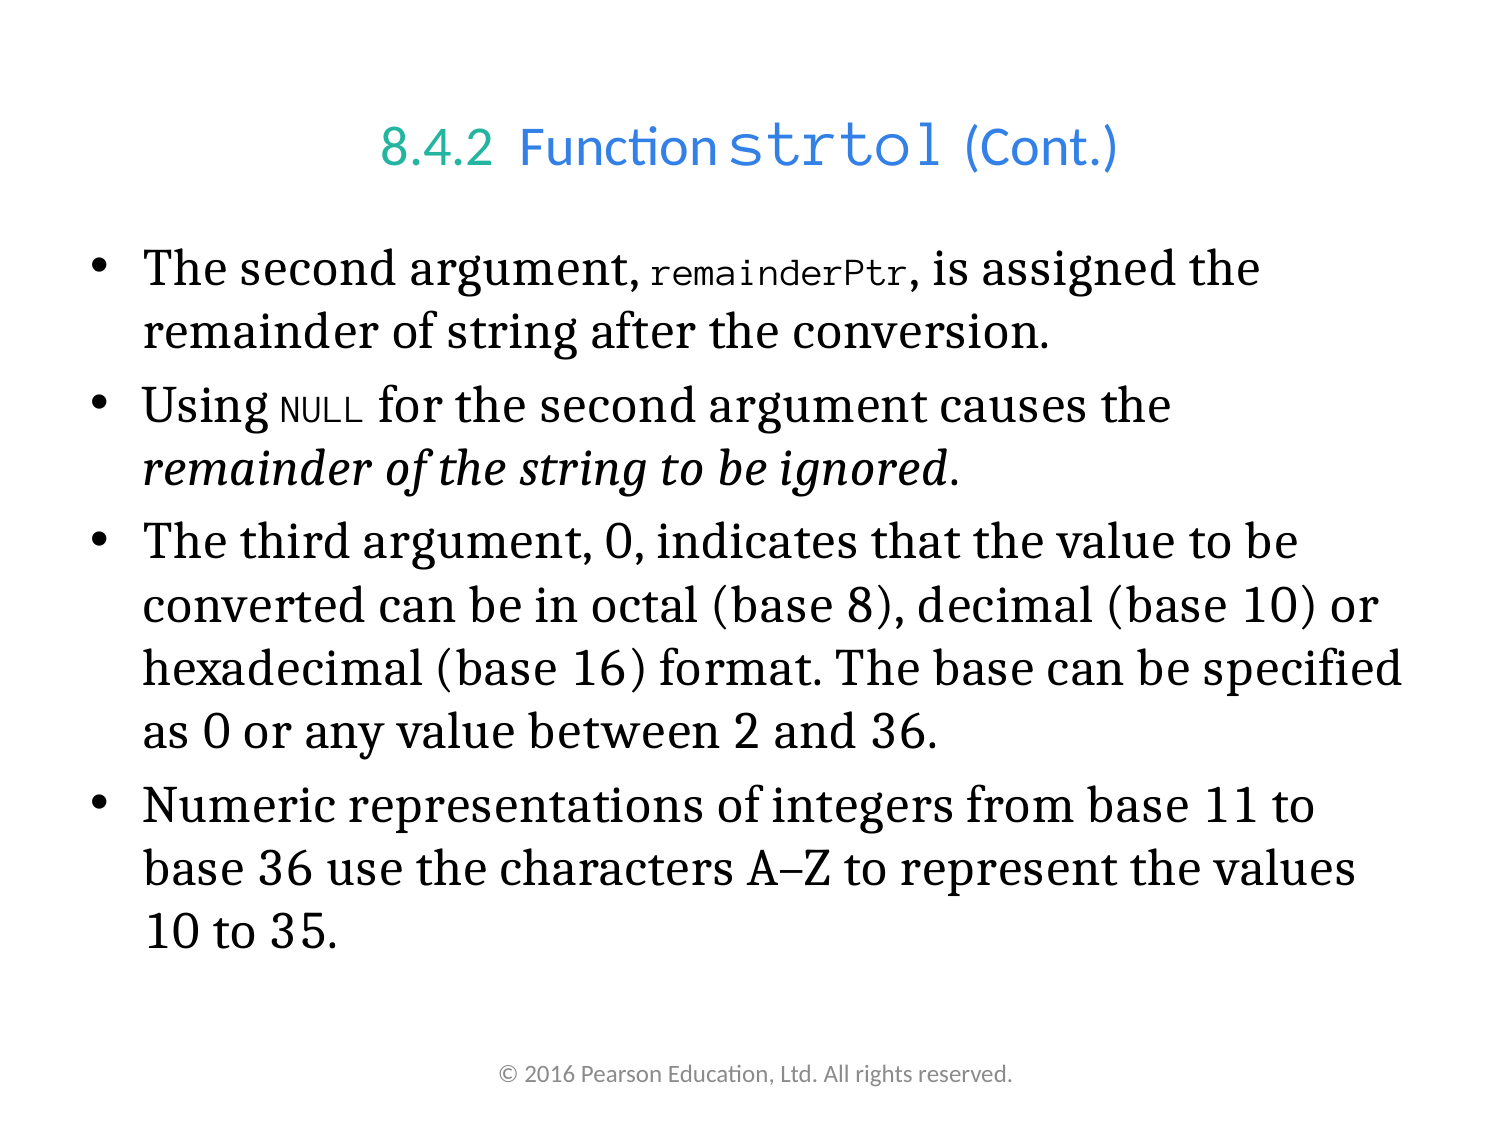

# 8.4.2  Function strtol (Cont.)
The second argument, remainderPtr, is assigned the remainder of string after the conversion.
Using NULL for the second argument causes the remainder of the string to be ignored.
The third argument, 0, indicates that the value to be converted can be in octal (base 8), decimal (base 10) or hexadecimal (base 16) format. The base can be specified as 0 or any value between 2 and 36.
Numeric representations of integers from base 11 to base 36 use the characters A–Z to represent the values 10 to 35.
© 2016 Pearson Education, Ltd. All rights reserved.